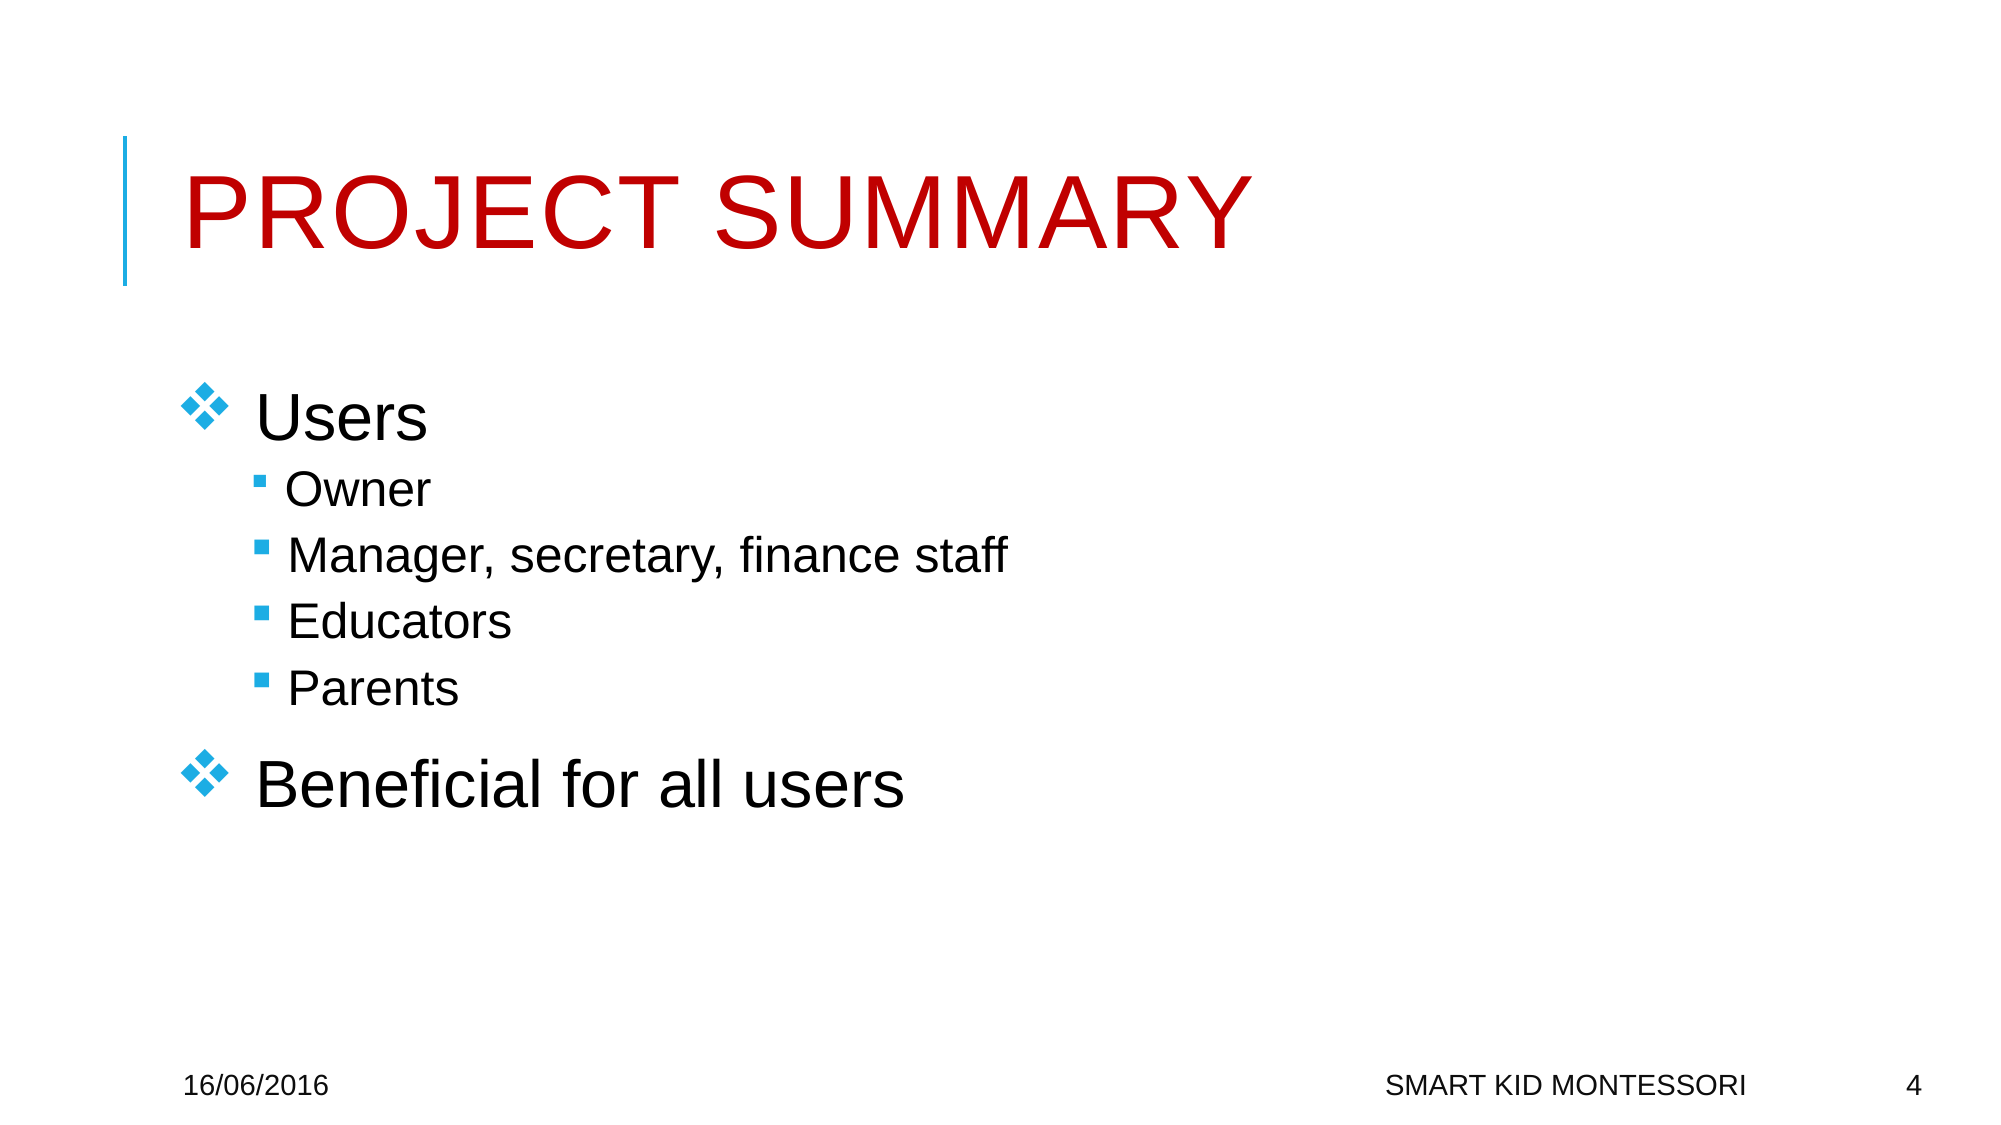

# Project summary
 Users
 Owner
 Manager, secretary, finance staff
 Educators
 Parents
 Beneficial for all users
16/06/2016
Smart Kid Montessori
4